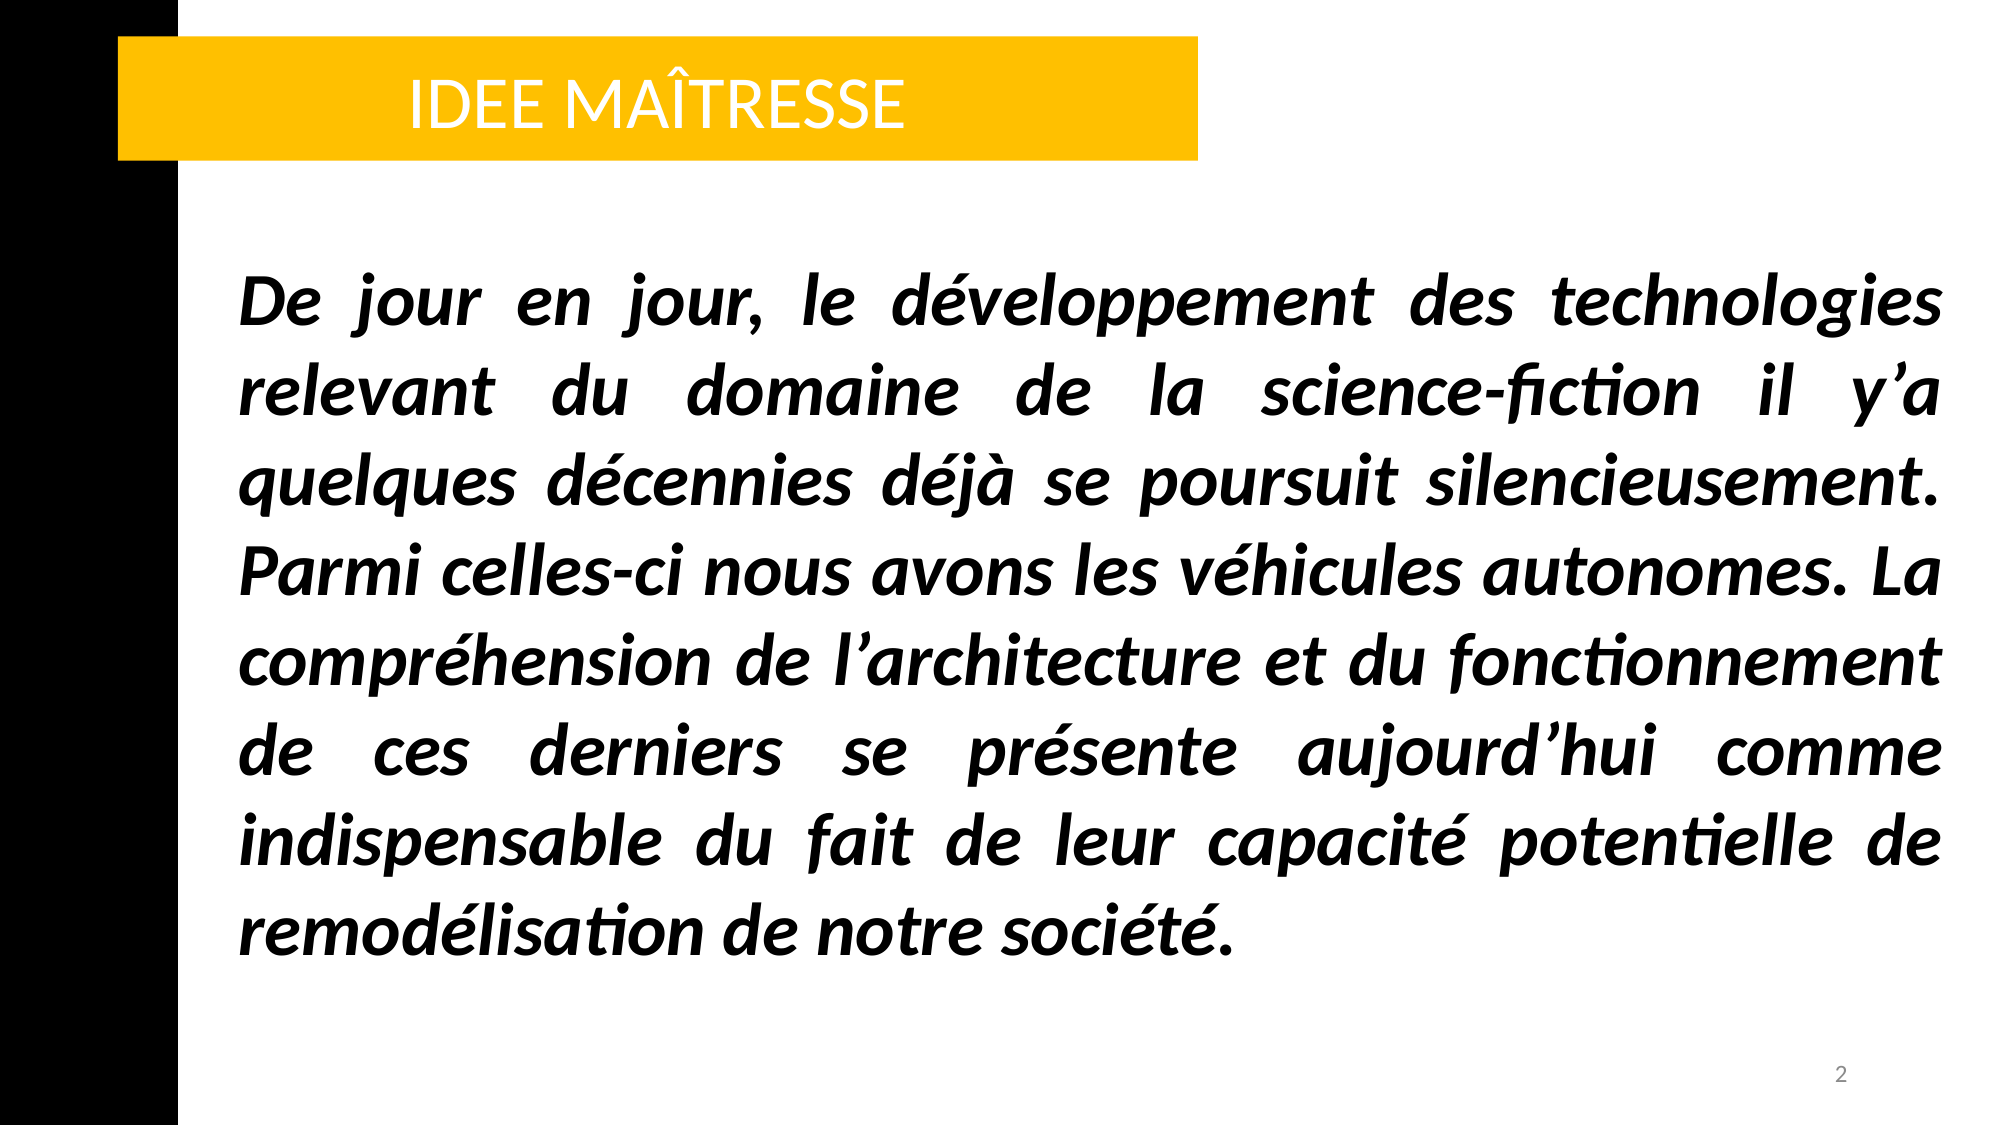

IDEE MAÎTRESSE
De jour en jour, le développement des technologies relevant du domaine de la science-fiction il y’a quelques décennies déjà se poursuit silencieusement. Parmi celles-ci nous avons les véhicules autonomes. La compréhension de l’architecture et du fonctionnement de ces derniers se présente aujourd’hui comme indispensable du fait de leur capacité potentielle de remodélisation de notre société.
2